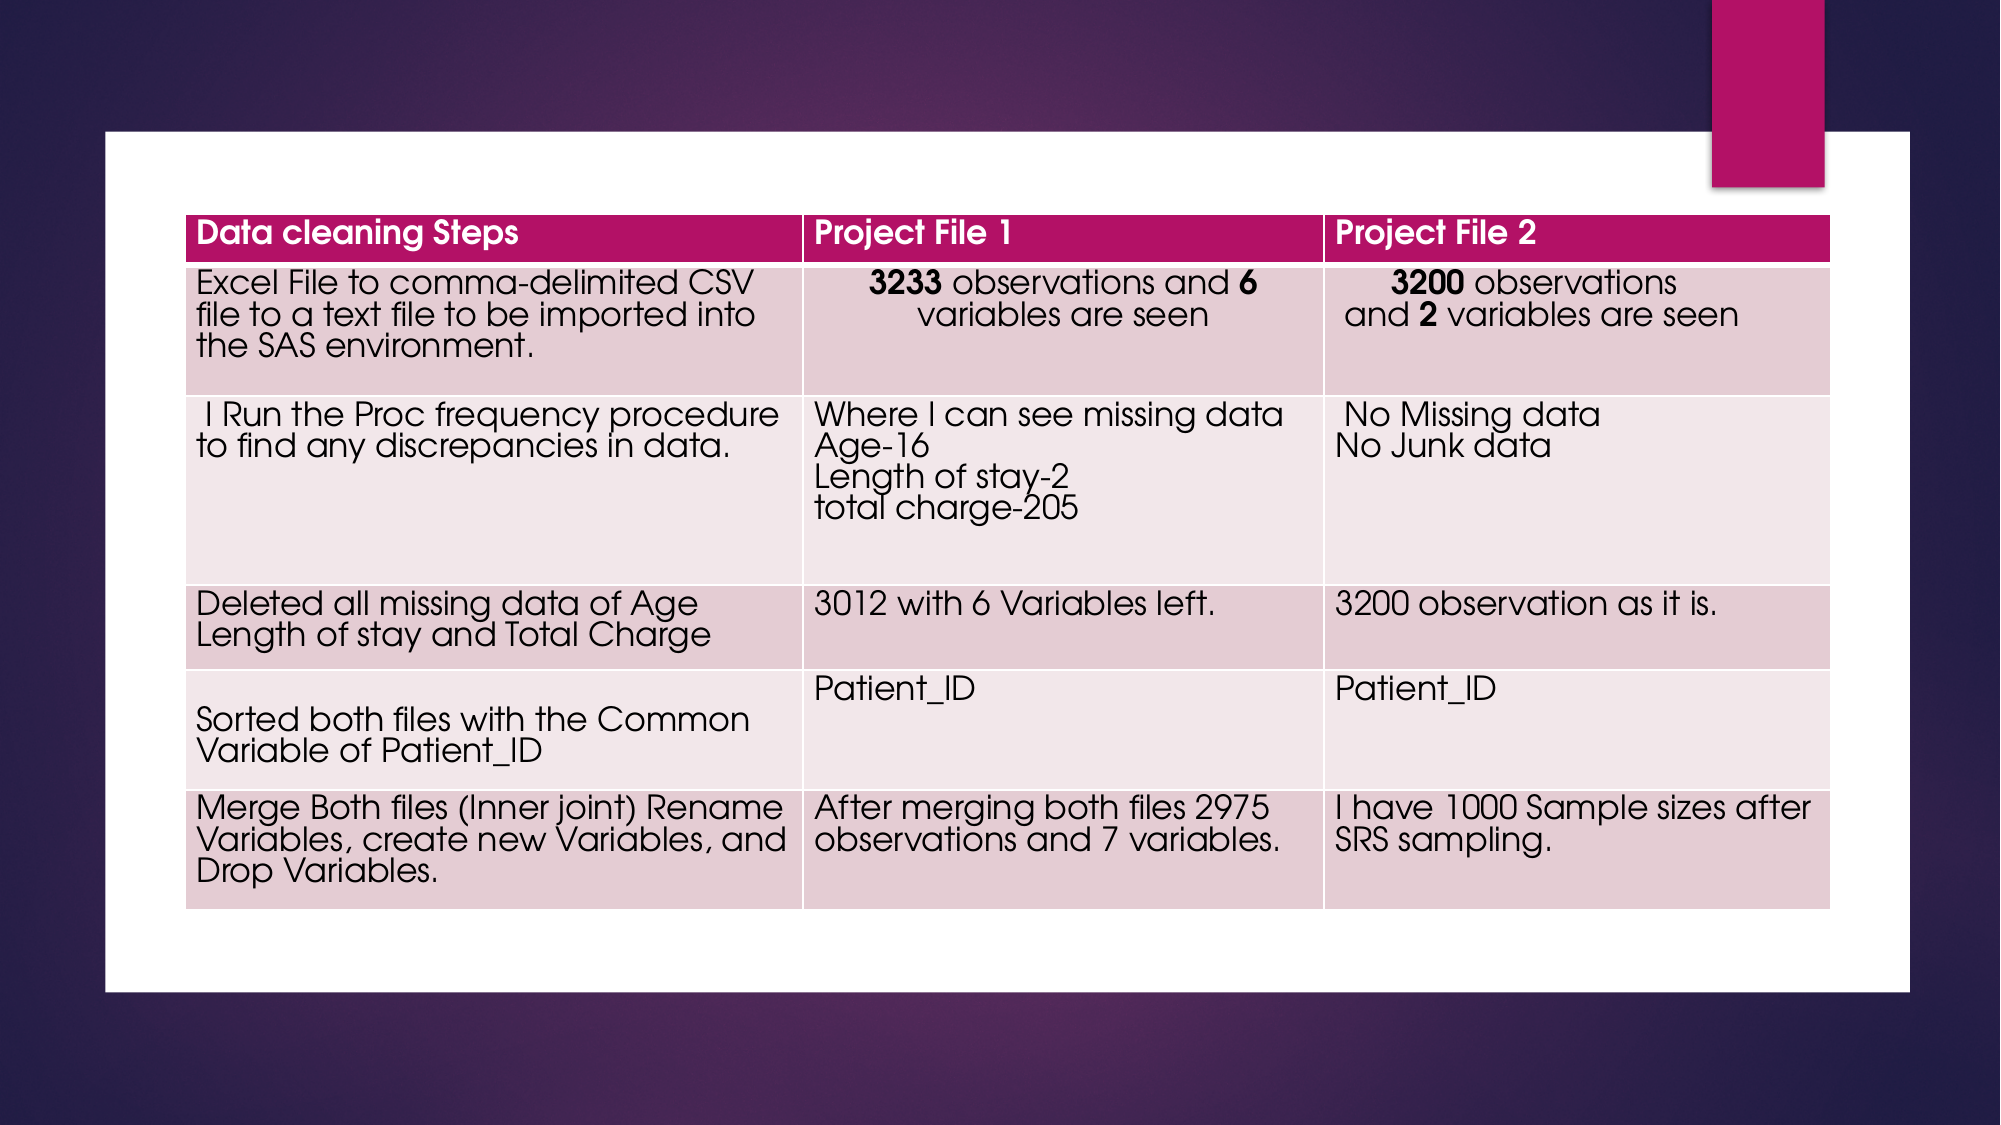

| Data cleaning Steps | Project File 1 | Project File 2 |
| --- | --- | --- |
| Excel File to comma-delimited CSV file to a text file to be imported into the SAS environment. | 3233 observations and 6 variables are seen | 3200 observations and 2 variables are seen |
| I Run the Proc frequency procedure to find any discrepancies in data. | Where I can see missing data Age-16 Length of stay-2 total charge-205 | No Missing data No Junk data |
| Deleted all missing data of Age Length of stay and Total Charge | 3012 with 6 Variables left. | 3200 observation as it is. |
| Sorted both files with the Common Variable of Patient\_ID | Patient\_ID | Patient\_ID |
| Merge Both files (Inner joint) Rename Variables, create new Variables, and Drop Variables. | After merging both files 2975 observations and 7 variables. | I have 1000 Sample sizes after SRS sampling. |